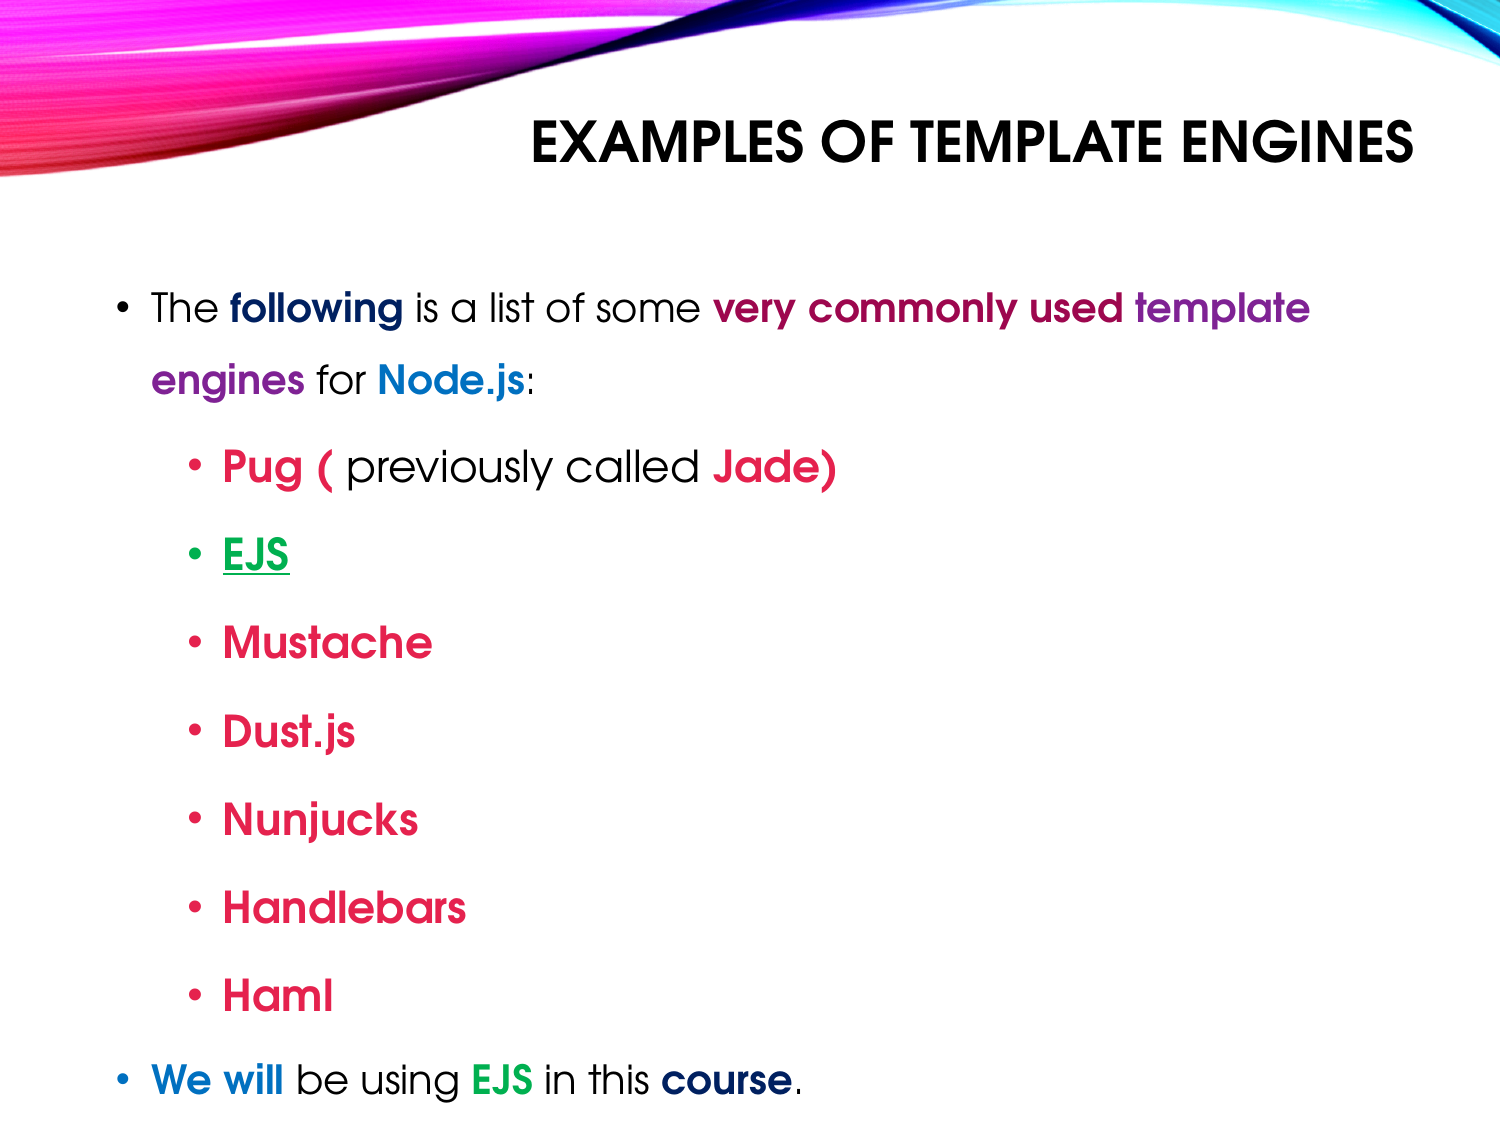

# Examples of template engines
The following is a list of some very commonly used template engines for Node.js:
Pug ( previously called Jade)
EJS
Mustache
Dust.js
Nunjucks
Handlebars
Haml
We will be using EJS in this course.